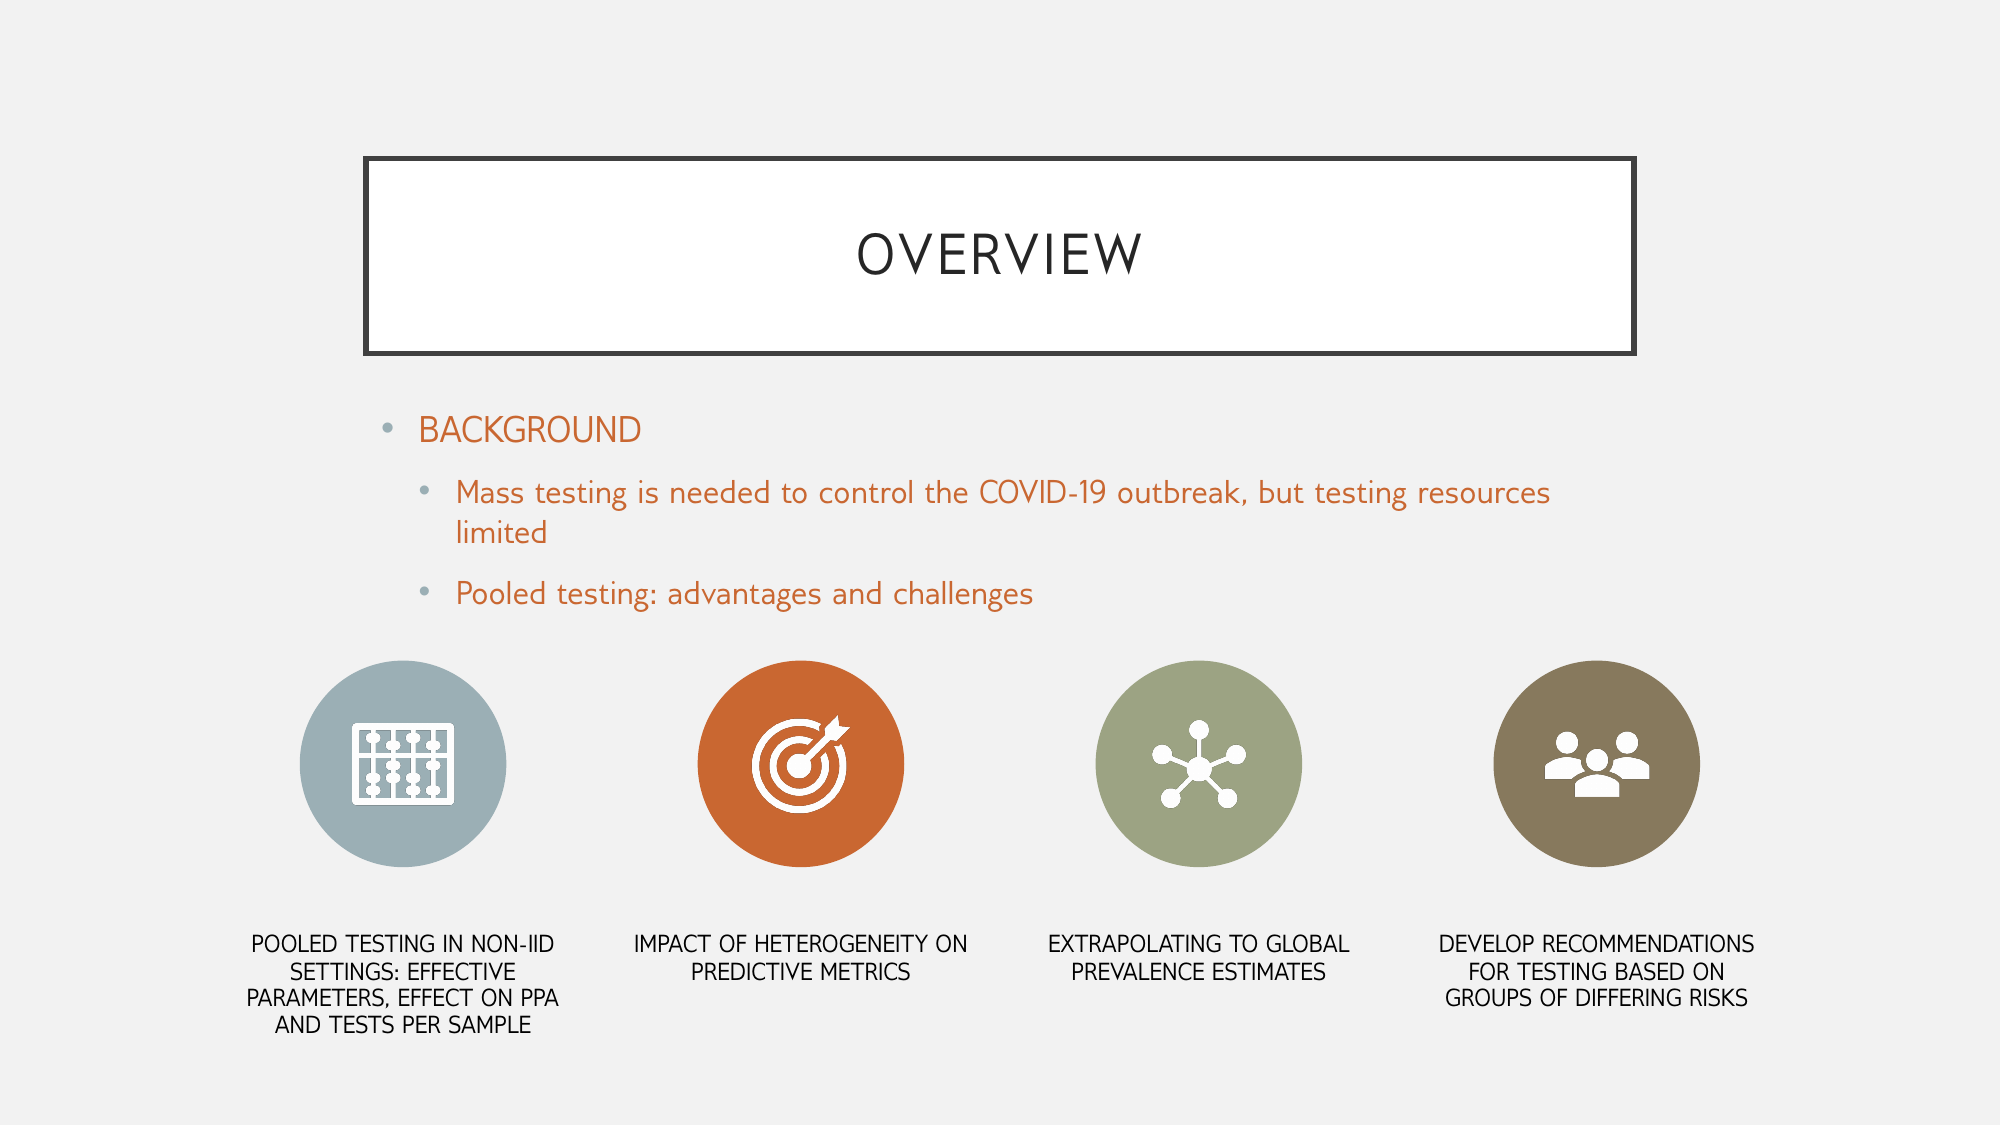

# overview
BACKGROUND
Mass testing is needed to control the COVID-19 outbreak, but testing resources limited
Pooled testing: advantages and challenges

Pooled testing in non-IID settings: effective parameters, effect on PPA and tests per sample
Impact of heterogeneity on predictive metrics
Extrapolating to global prevalence estimates
Develop recommendations for testing based on groups of differing risks